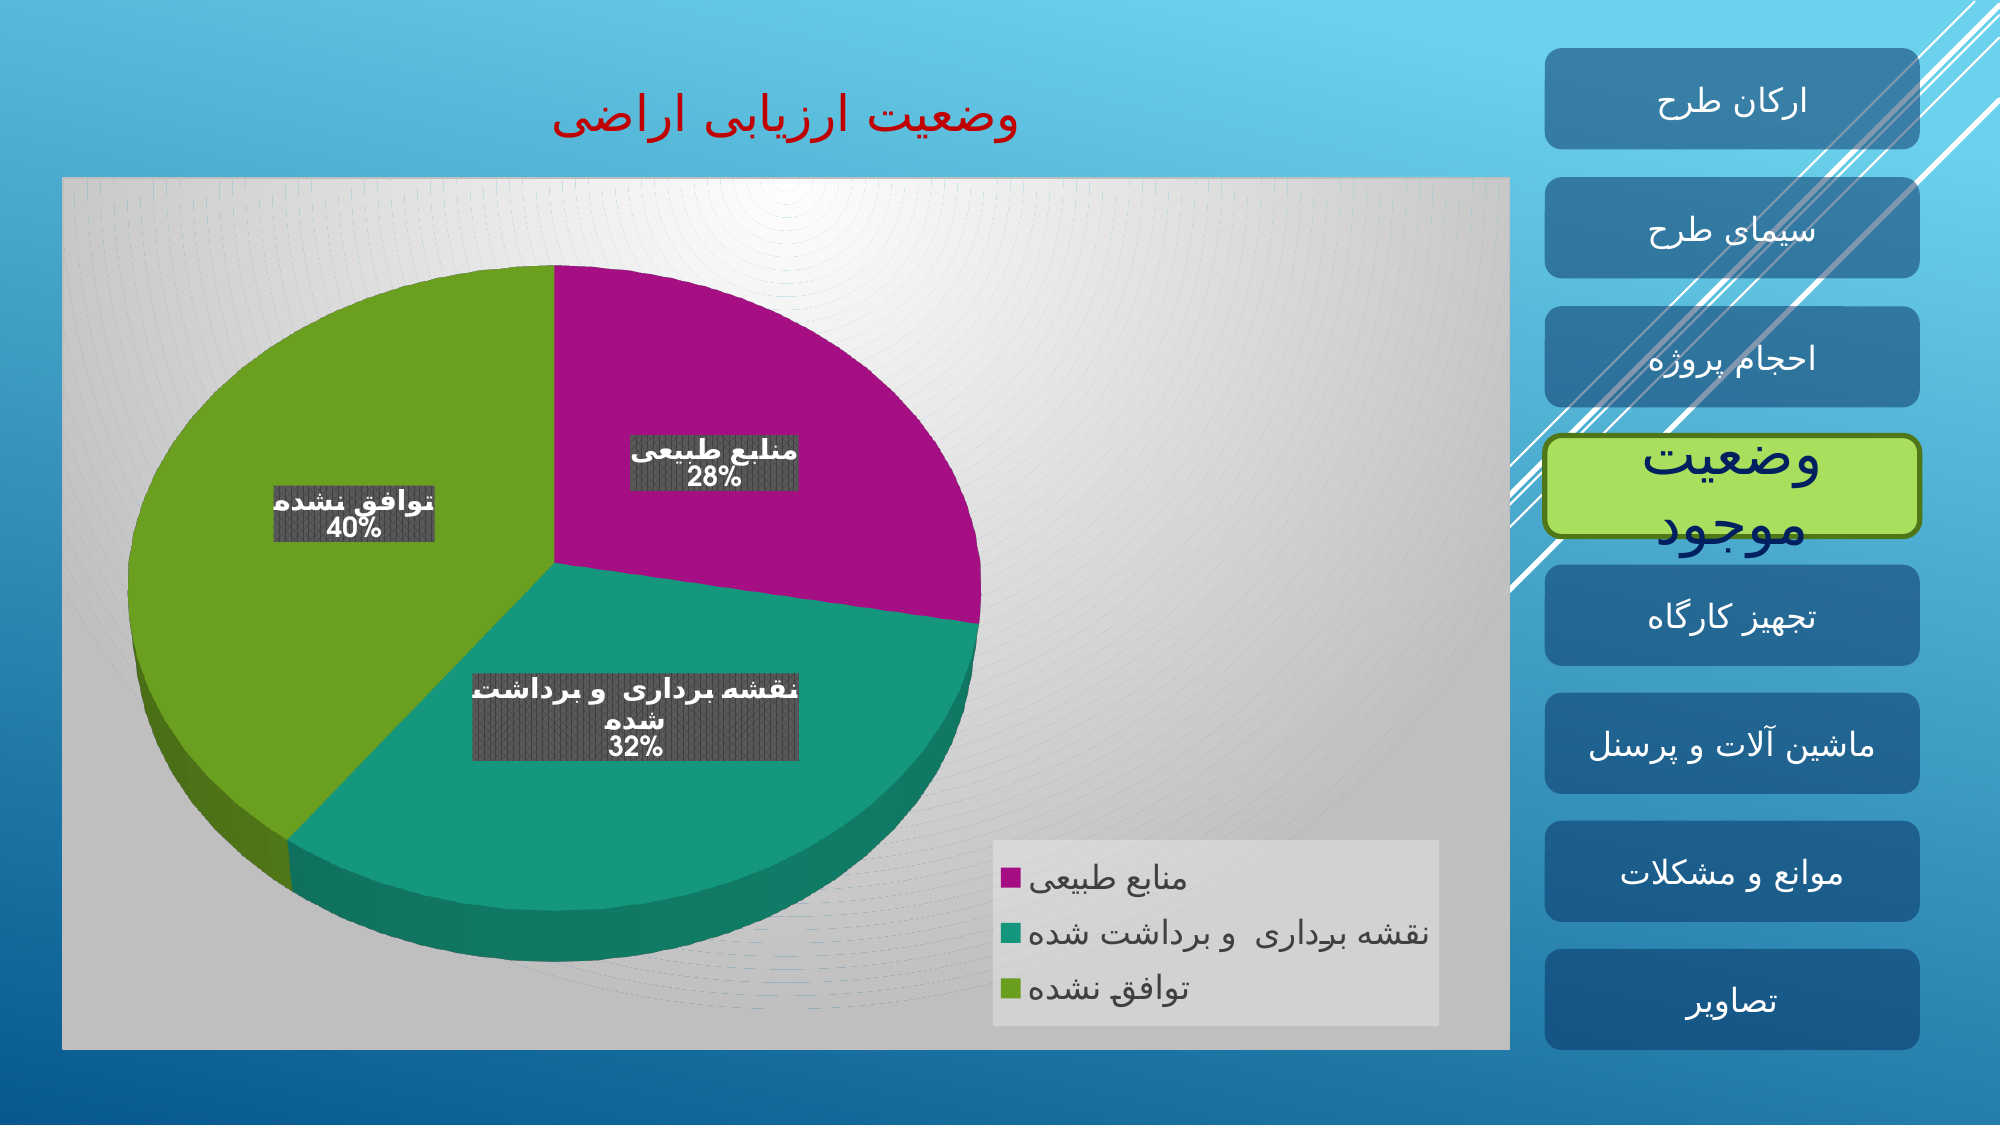

ارکان طرح
وضعیت ارزیابی اراضی

[unsupported chart]

سیمای طرح
احجام پروژه
وضعیت موجود
تجهیز کارگاه
ماشین آلات و پرسنل
موانع و مشکلات
تصاویر